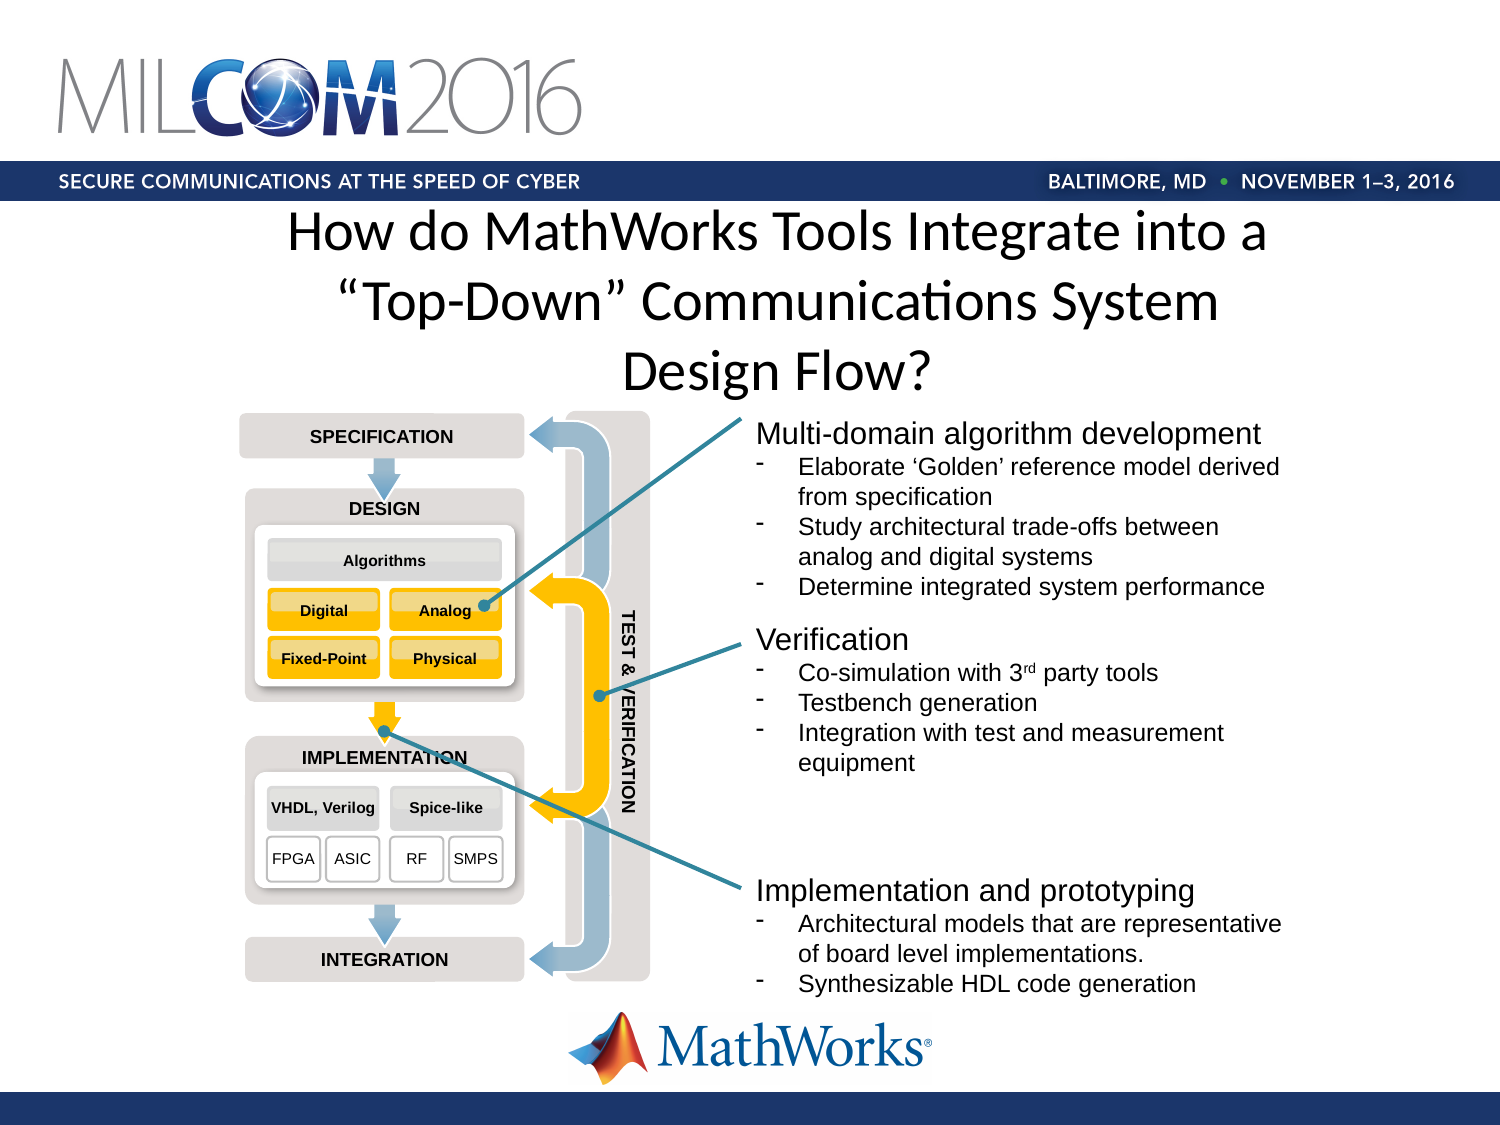

# How do MathWorks Tools Integrate into a “Top-Down” Communications System Design Flow?
Multi-domain algorithm development
Elaborate ‘Golden’ reference model derived from specification
Study architectural trade-offs between analog and digital systems
Determine integrated system performance

SPECIFICATION

DESIGN

Algorithms

Digital

Analog

Fixed-Point

Physical

Verification
Co-simulation with 3rd party tools
Testbench generation
Integration with test and measurement equipment

TEST & VERIFICATION
IMPLEMENTATION

RF
SMPS
Spice-like

VHDL, Verilog
FPGA
ASIC
Implementation and prototyping
Architectural models that are representative of board level implementations.
Synthesizable HDL code generation

INTEGRATION